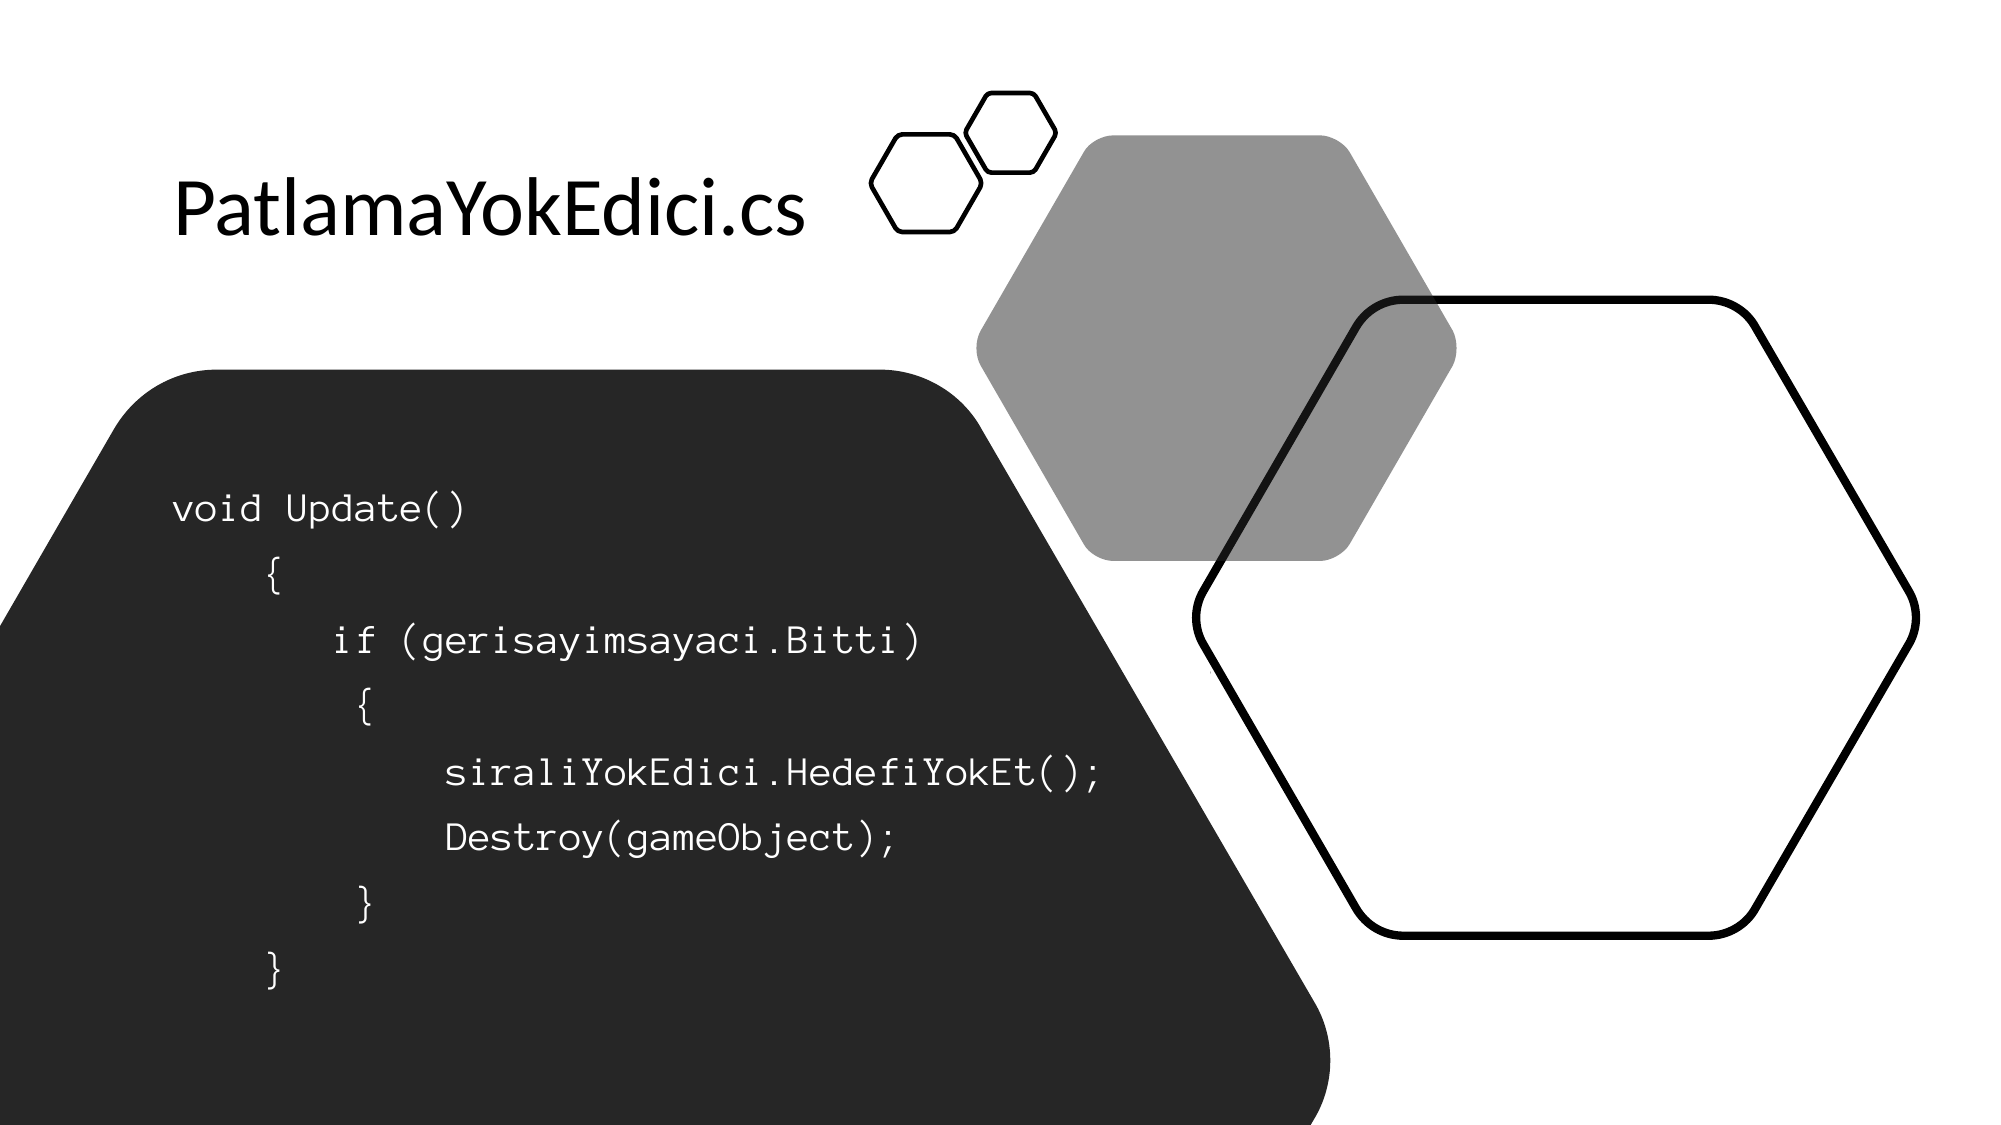

# PatlamaYokEdici.cs

void Update()
    {
       if (gerisayimsayaci.Bitti)
        {
            siraliYokEdici.HedefiYokEt();
            Destroy(gameObject);
        }
    }